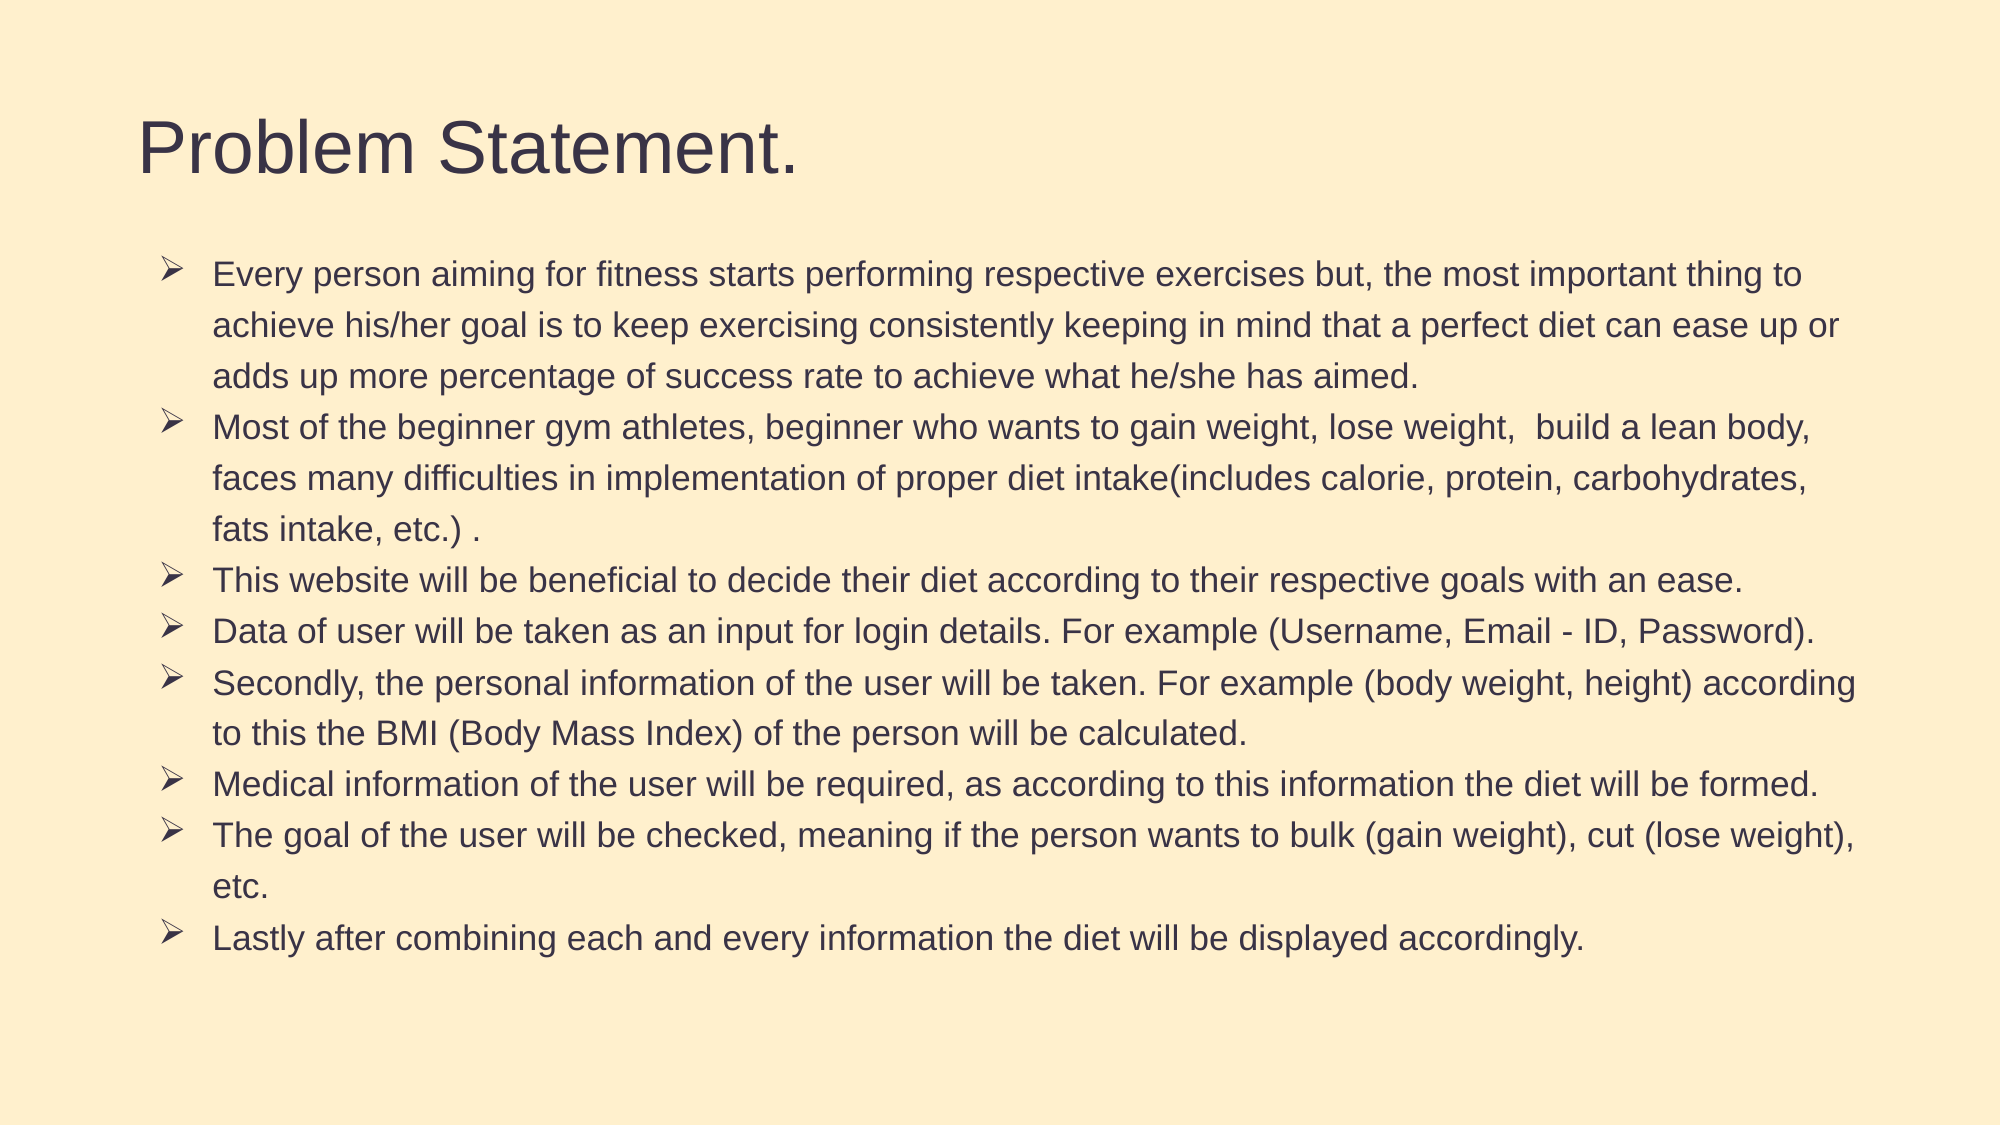

# Problem Statement.
Every person aiming for fitness starts performing respective exercises but, the most important thing to achieve his/her goal is to keep exercising consistently keeping in mind that a perfect diet can ease up or adds up more percentage of success rate to achieve what he/she has aimed.
Most of the beginner gym athletes, beginner who wants to gain weight, lose weight,  build a lean body, faces many difficulties in implementation of proper diet intake(includes calorie, protein, carbohydrates, fats intake, etc.) .
This website will be beneficial to decide their diet according to their respective goals with an ease.
Data of user will be taken as an input for login details. For example (Username, Email - ID, Password).
Secondly, the personal information of the user will be taken. For example (body weight, height) according to this the BMI (Body Mass Index) of the person will be calculated.
Medical information of the user will be required, as according to this information the diet will be formed.
The goal of the user will be checked, meaning if the person wants to bulk (gain weight), cut (lose weight), etc.
Lastly after combining each and every information the diet will be displayed accordingly.